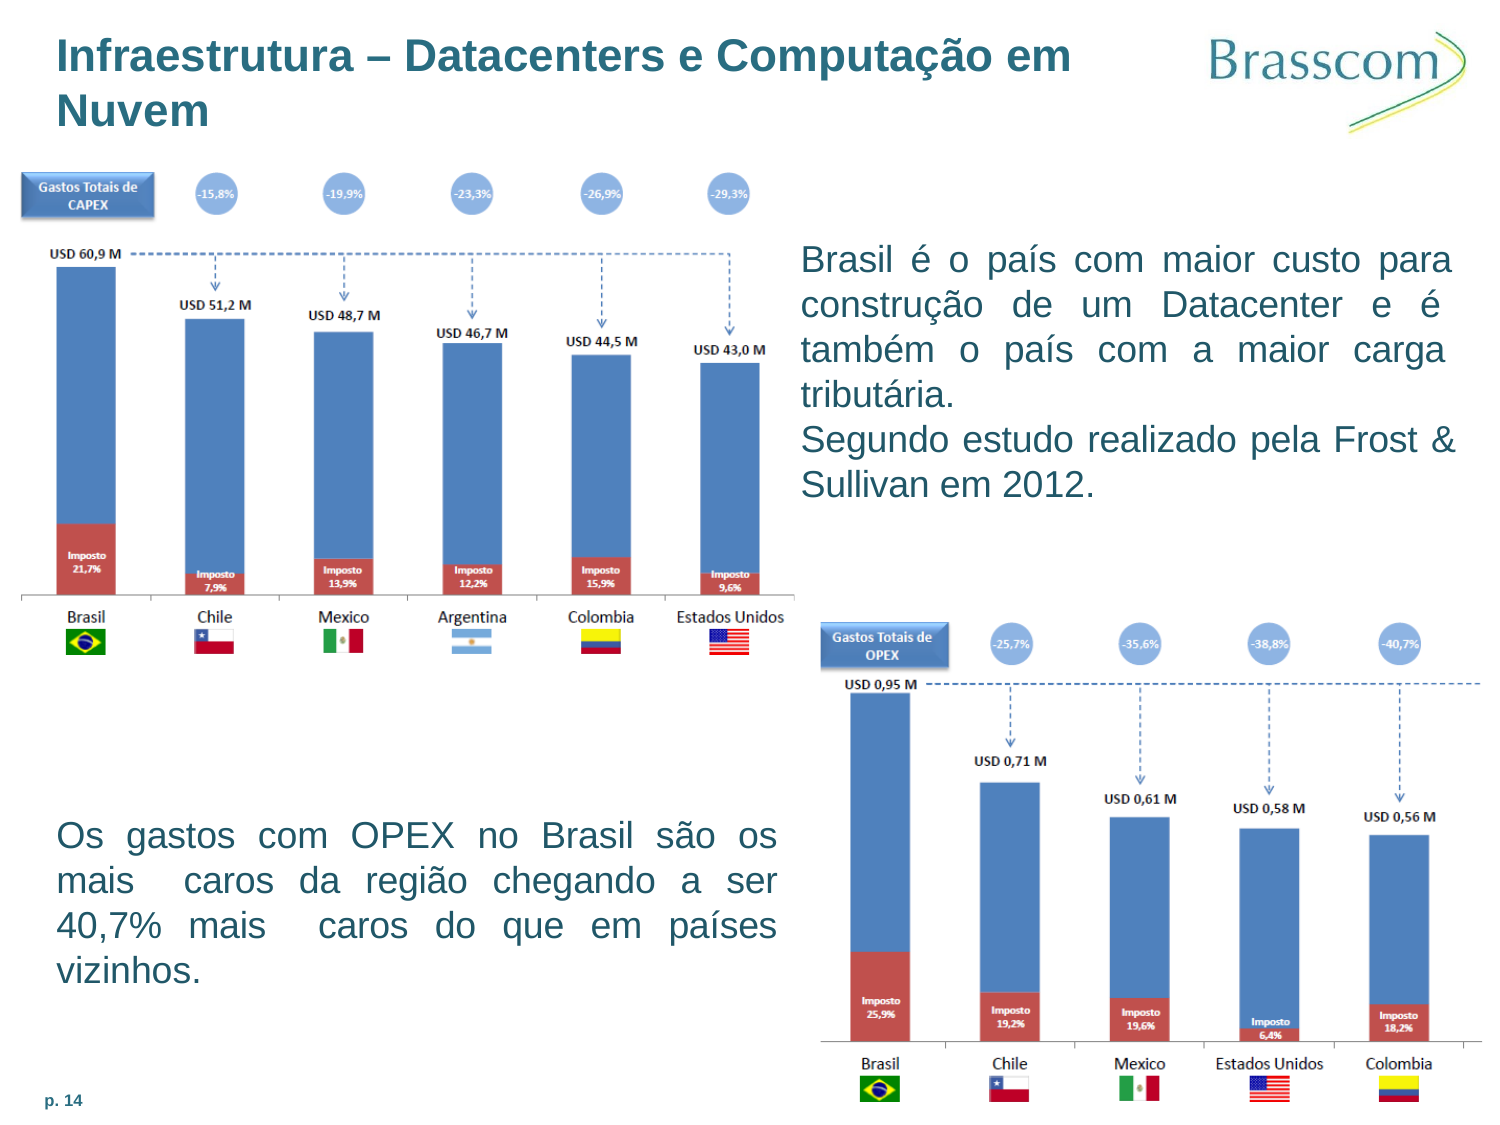

# Infraestrutura – Datacenters e Computação em Nuvem

Brasil é o país com maior custo para  construção de um Datacenter e é  também o país com a maior carga  tributária.
Segundo estudo realizado pela Frost &  Sullivan em 2012.

Os gastos com OPEX no Brasil são os mais  caros da região chegando a ser 40,7% mais  caros do que em países vizinhos.
p. 14